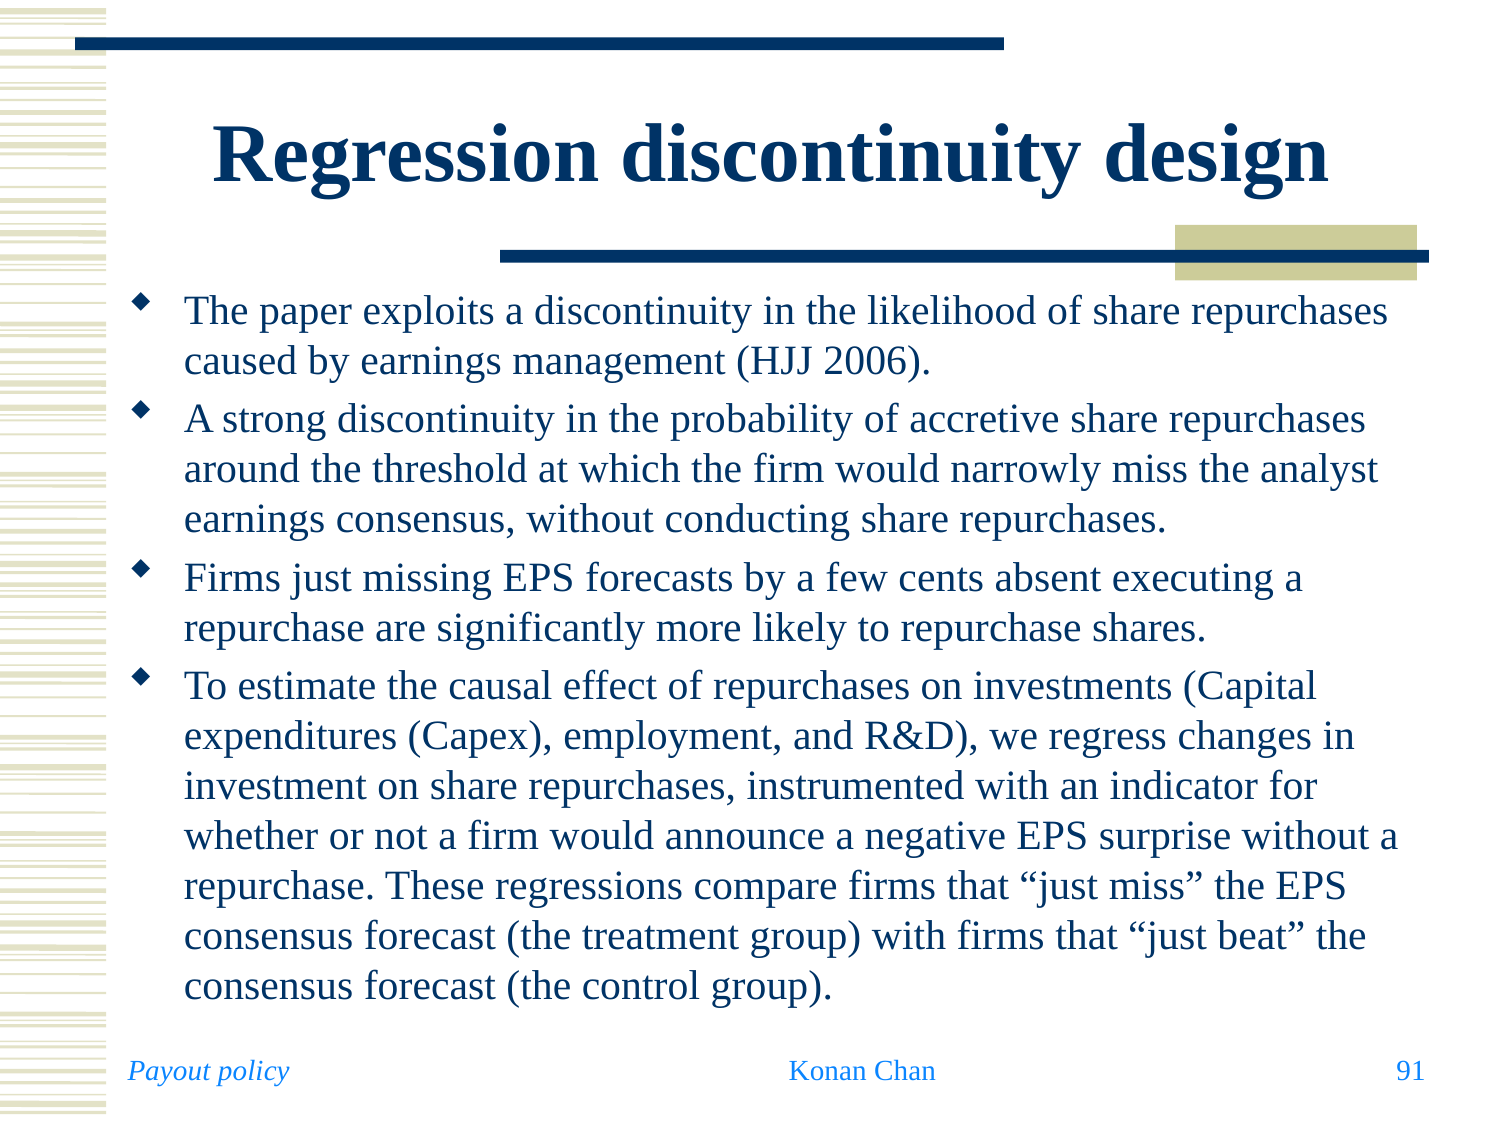

# Regression discontinuity design
The paper exploits a discontinuity in the likelihood of share repurchases caused by earnings management (HJJ 2006).
A strong discontinuity in the probability of accretive share repurchases around the threshold at which the firm would narrowly miss the analyst earnings consensus, without conducting share repurchases.
Firms just missing EPS forecasts by a few cents absent executing a repurchase are significantly more likely to repurchase shares.
To estimate the causal effect of repurchases on investments (Capital expenditures (Capex), employment, and R&D), we regress changes in investment on share repurchases, instrumented with an indicator for whether or not a firm would announce a negative EPS surprise without a repurchase. These regressions compare firms that “just miss” the EPS consensus forecast (the treatment group) with firms that “just beat” the consensus forecast (the control group).
Payout policy
Konan Chan
91